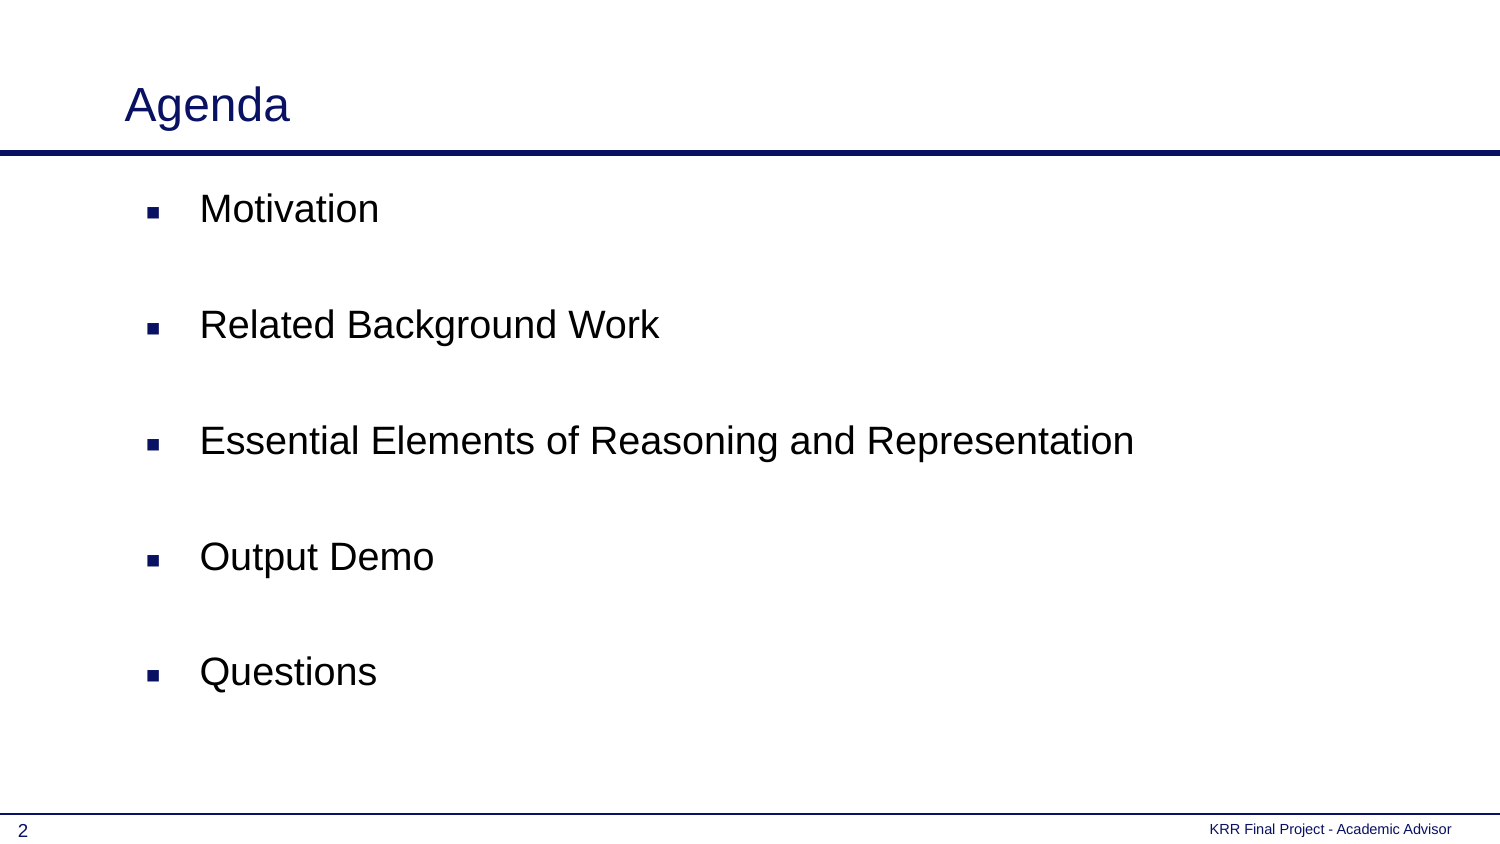

# Agenda
Motivation

Related Background Work

Essential Elements of Reasoning and Representation

Output Demo

Questions
2